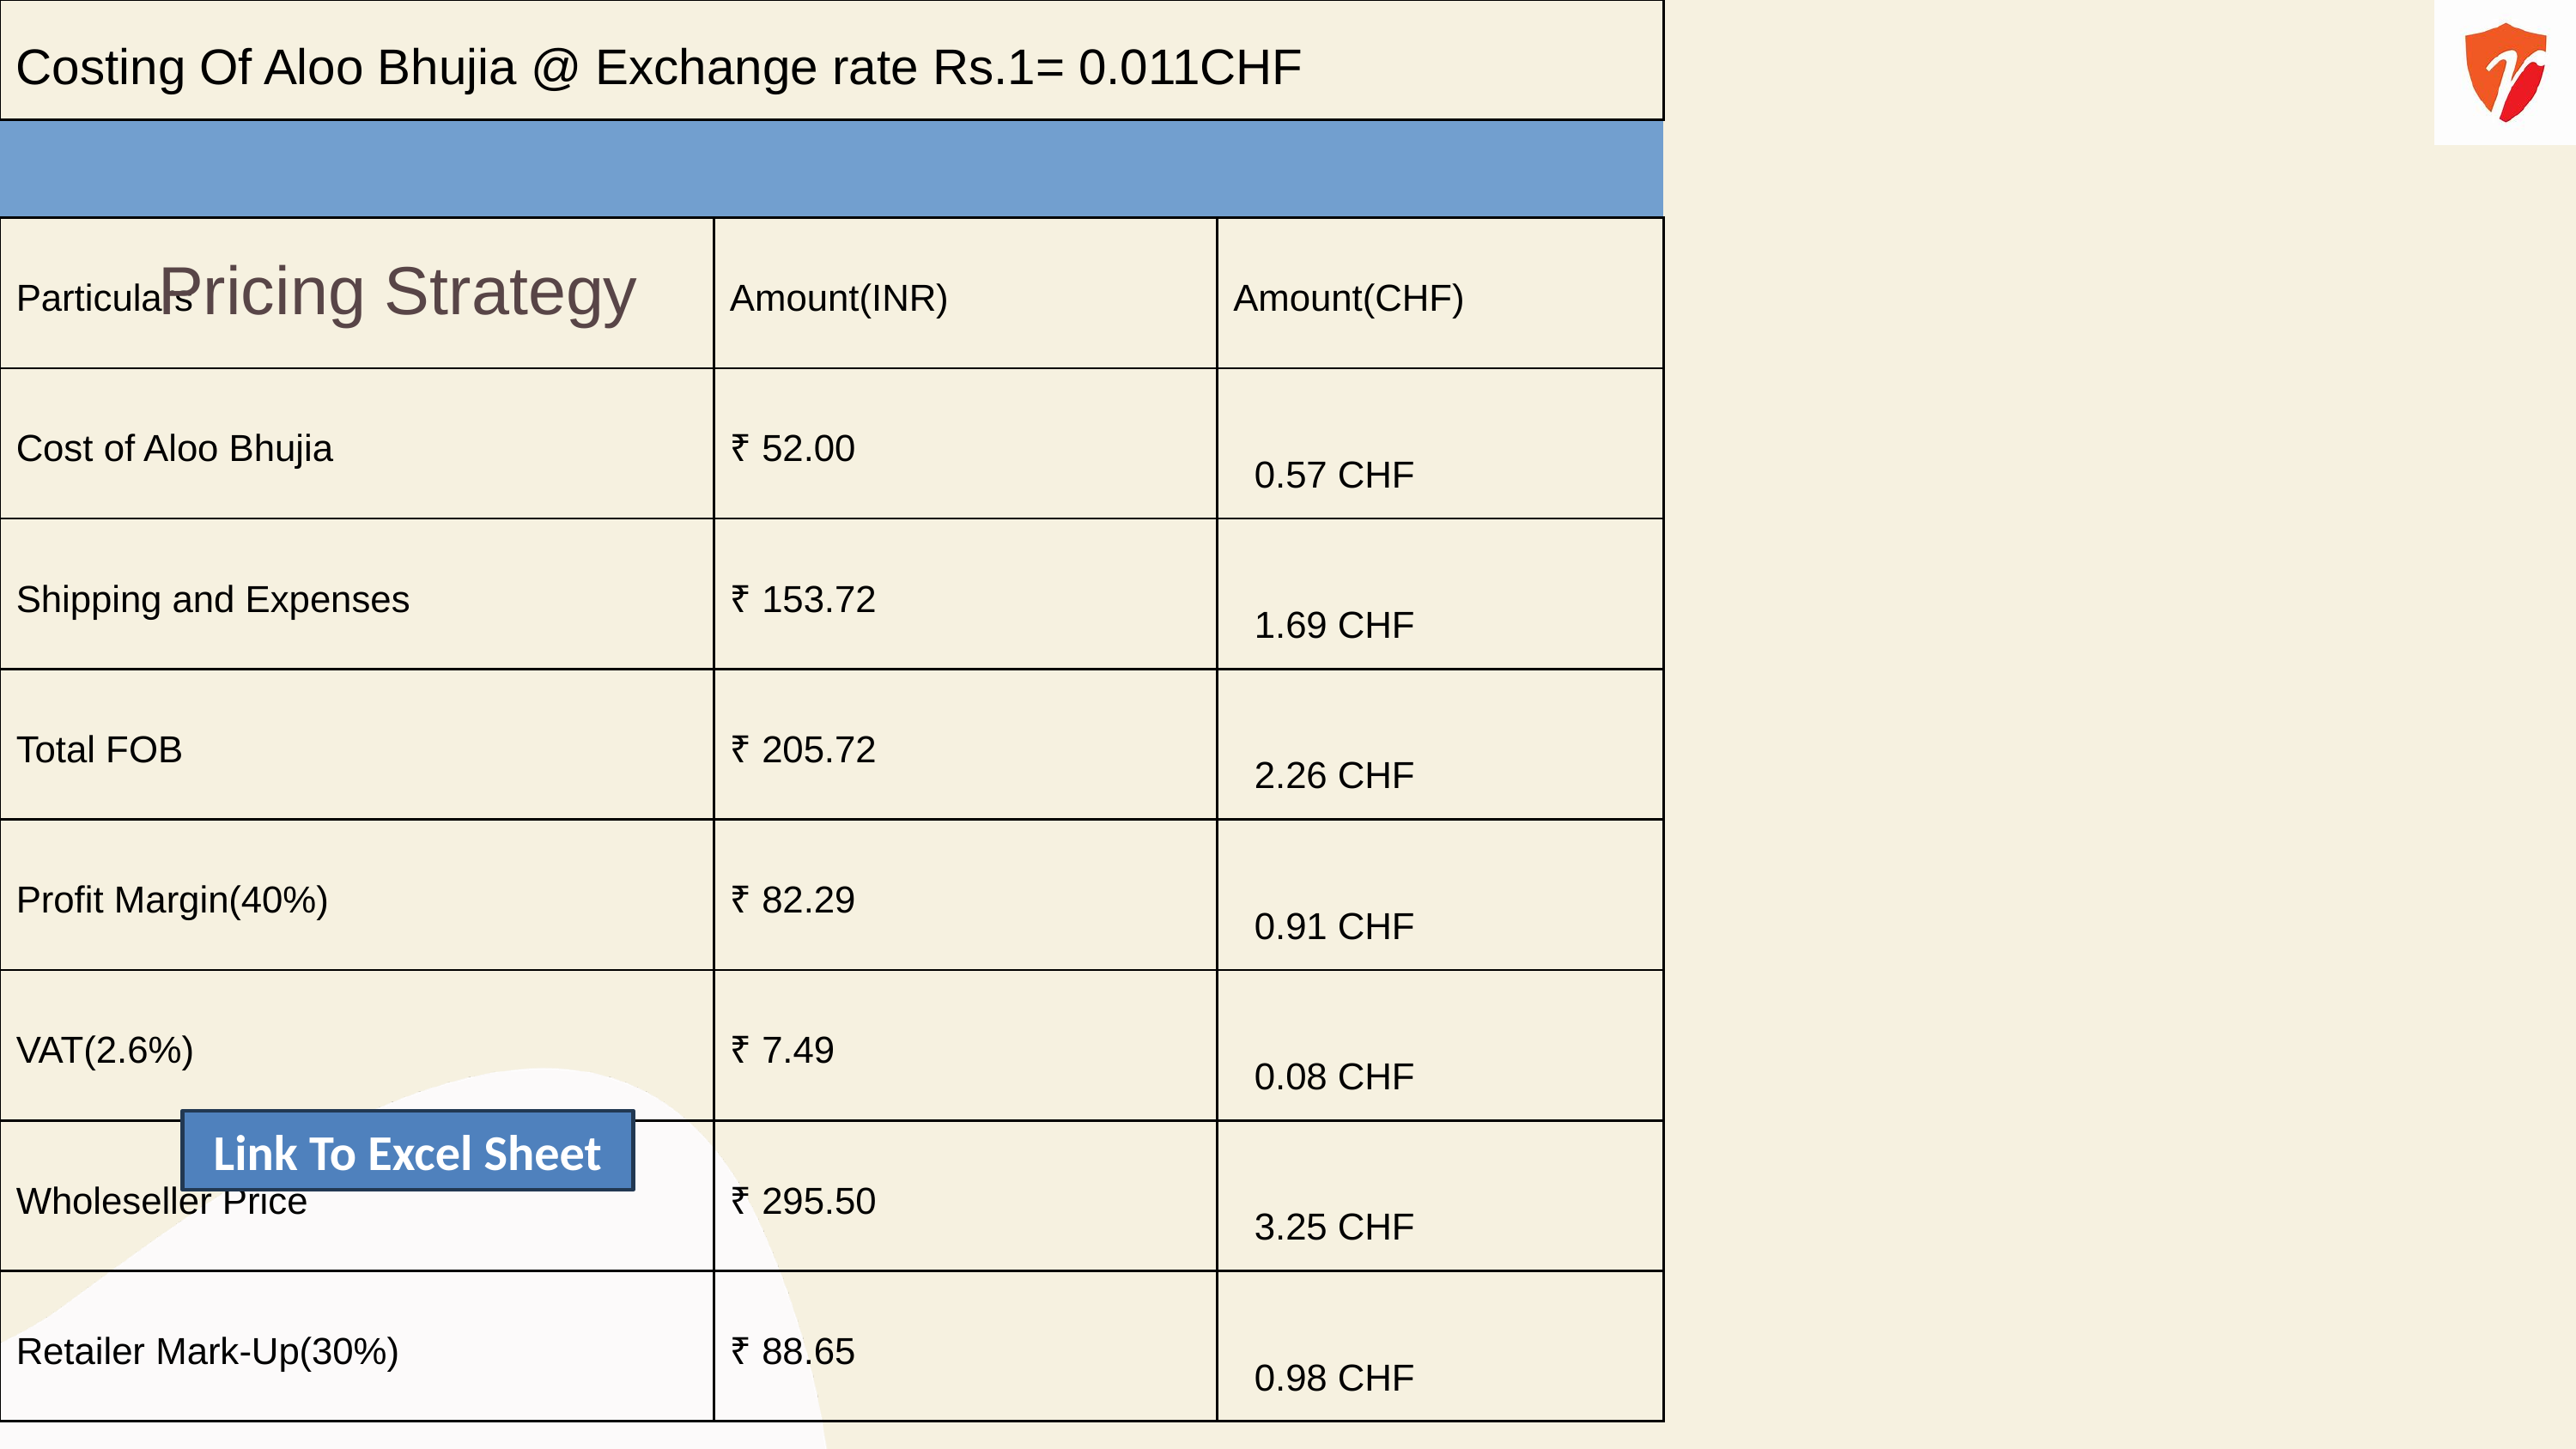

| Costing Of Aloo Bhujia @ Exchange rate Rs.1= 0.011CHF | Costing Of Aloo Bhujia @ Exchange rate Rs.1= 0.011CHF | Costing Of Aloo Bhujia @ Exchange rate Rs.1= 0.011CHF |
| --- | --- | --- |
| Costing Of Aloo Bhujia @ Exchange rate Rs.1= 0.011CHF | Costing Of Aloo Bhujia @ Exchange rate Rs.1= 0.011CHF | Costing Of Aloo Bhujia @ Exchange rate Rs.1= 0.011CHF |
| Particulars | Amount(INR) | Amount(CHF) |
| Cost of Aloo Bhujia | ₹ 52.00 | 0.57 CHF |
| Shipping and Expenses | ₹ 153.72 | 1.69 CHF |
| Total FOB | ₹ 205.72 | 2.26 CHF |
| Profit Margin(40%) | ₹ 82.29 | 0.91 CHF |
| VAT(2.6%) | ₹ 7.49 | 0.08 CHF |
| Wholeseller Price | ₹ 295.50 | 3.25 CHF |
| Retailer Mark-Up(30%) | ₹ 88.65 | 0.98 CHF |
| Selling Price(Including VAT) | ₹ 384.15 | 4.23 CHF |
Pricing Strategy

Link To Excel Sheet